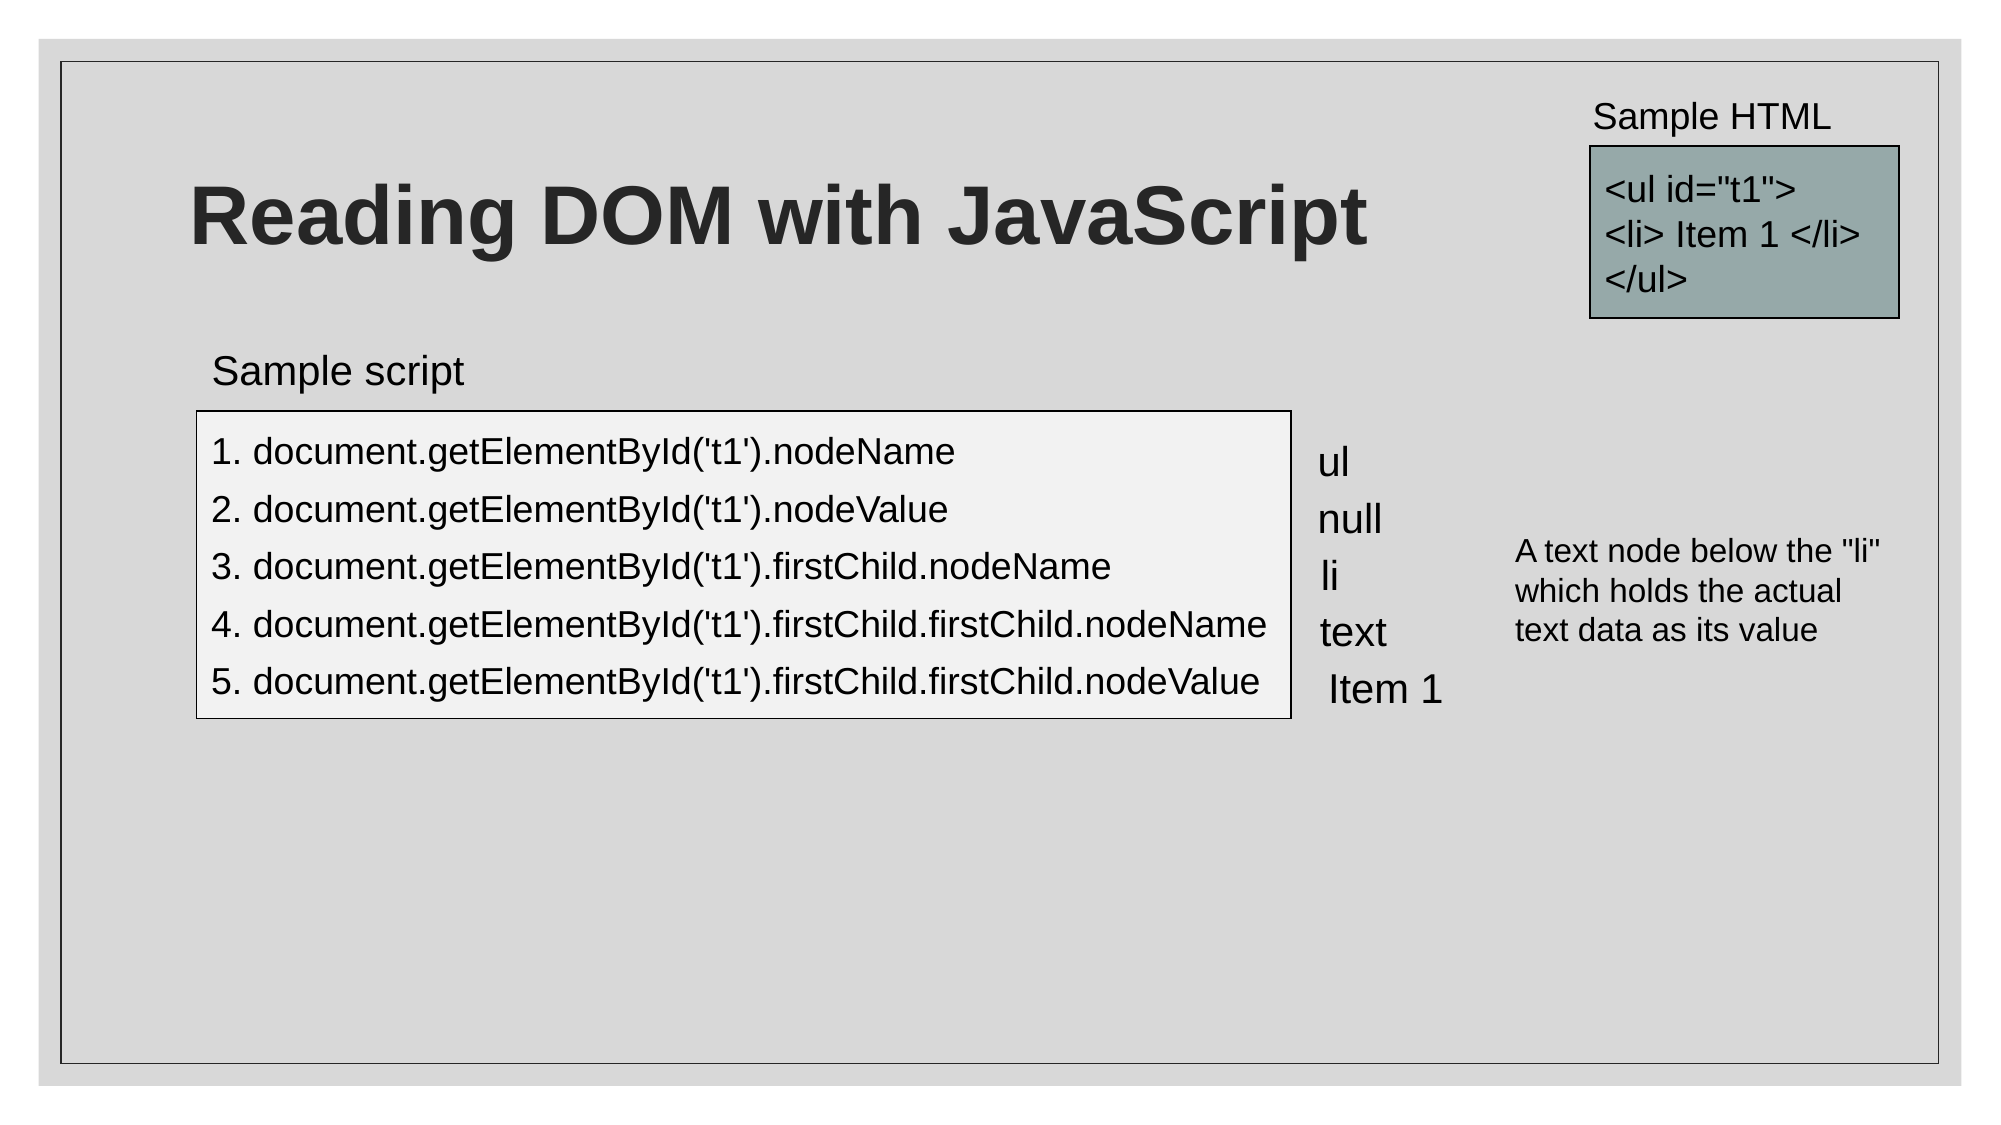

Sample HTML
# Reading DOM with JavaScript
<ul id="t1">
<li> Item 1 </li>
</ul>
Sample script

1. document.getElementById('t1').nodeName
2. document.getElementById('t1').nodeValue
3. document.getElementById('t1').firstChild.nodeName
4. document.getElementById('t1').firstChild.firstChild.nodeName
5. document.getElementById('t1').firstChild.firstChild.nodeValue
ul
null
A text node below the "li" which holds the actual text data as its value
li
text
 Item 1